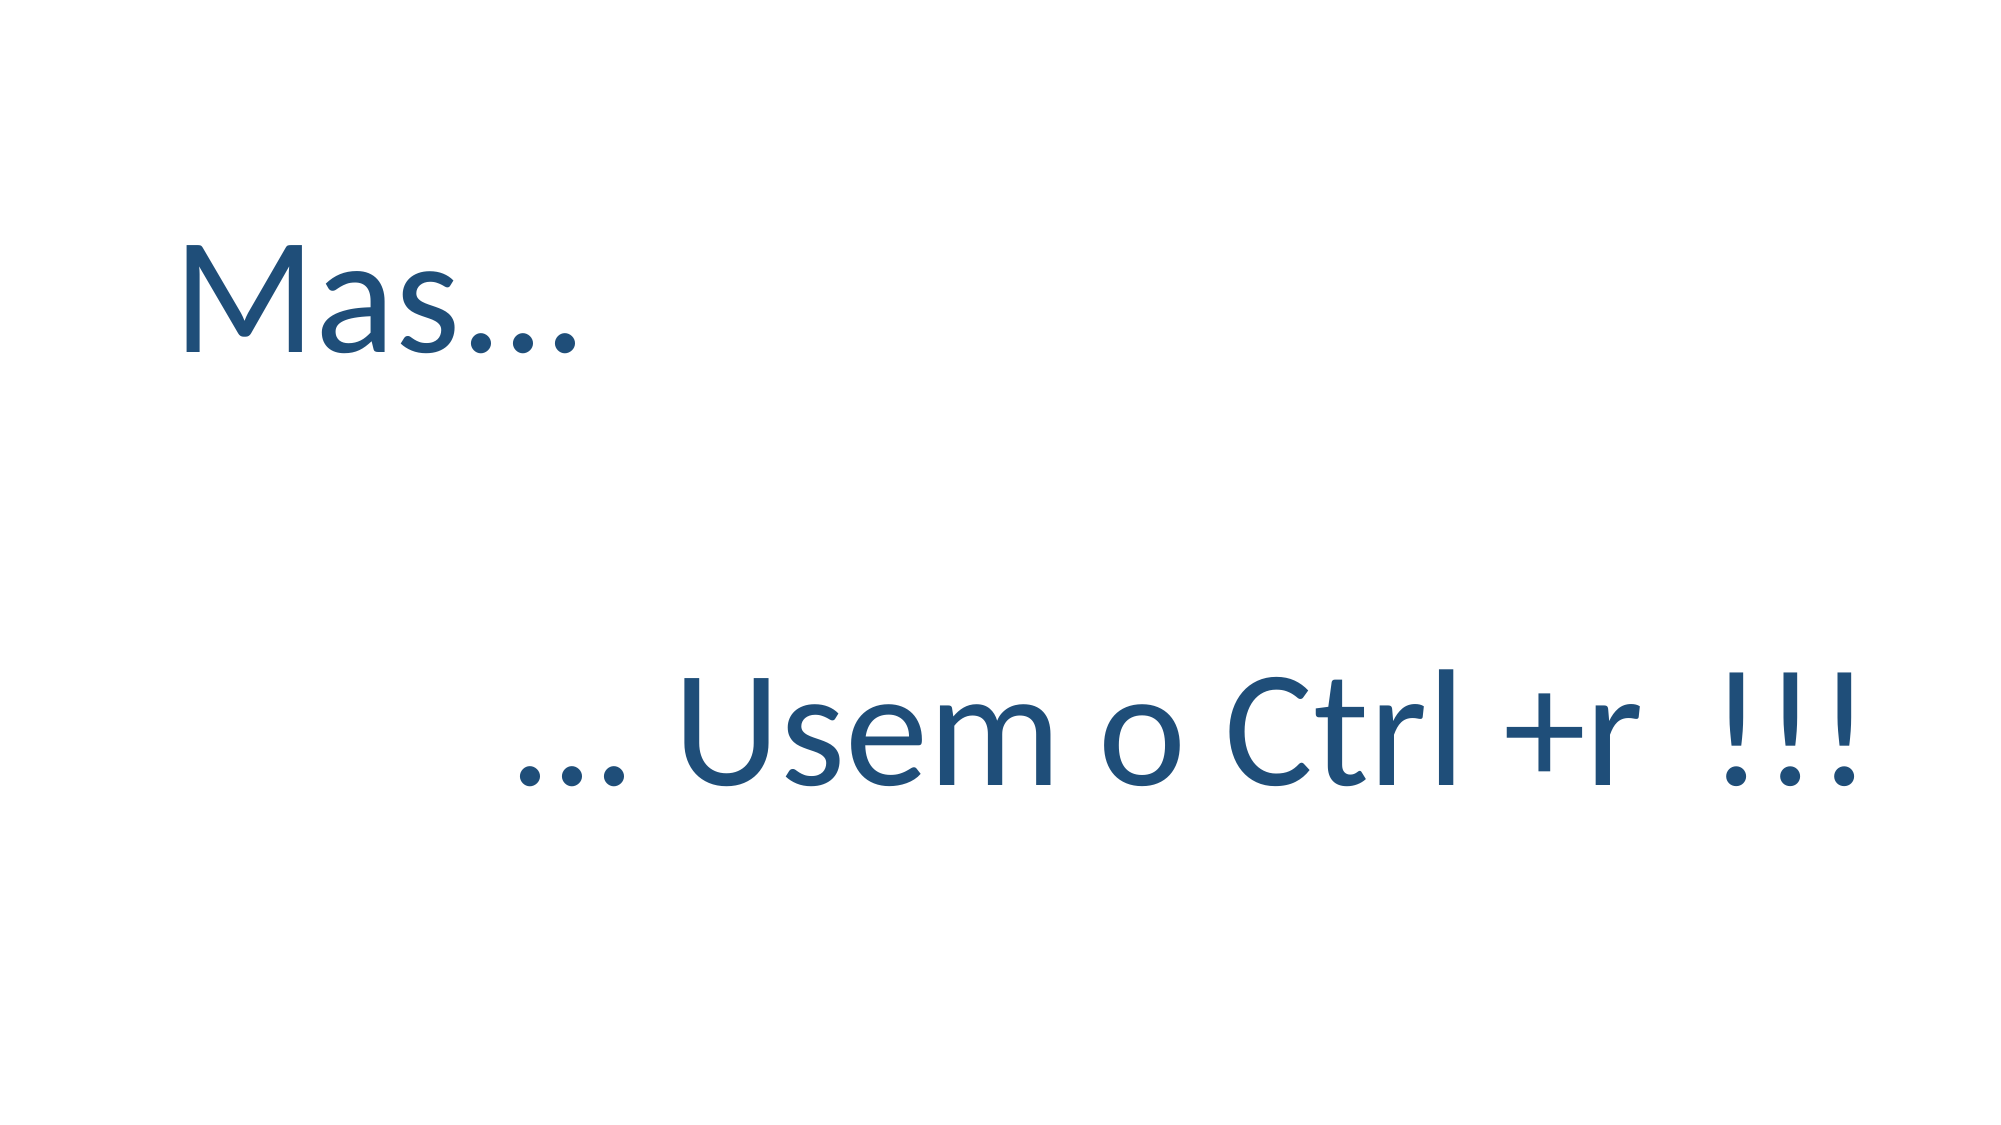

Mas...
... Usem o Ctrl +r	!!!